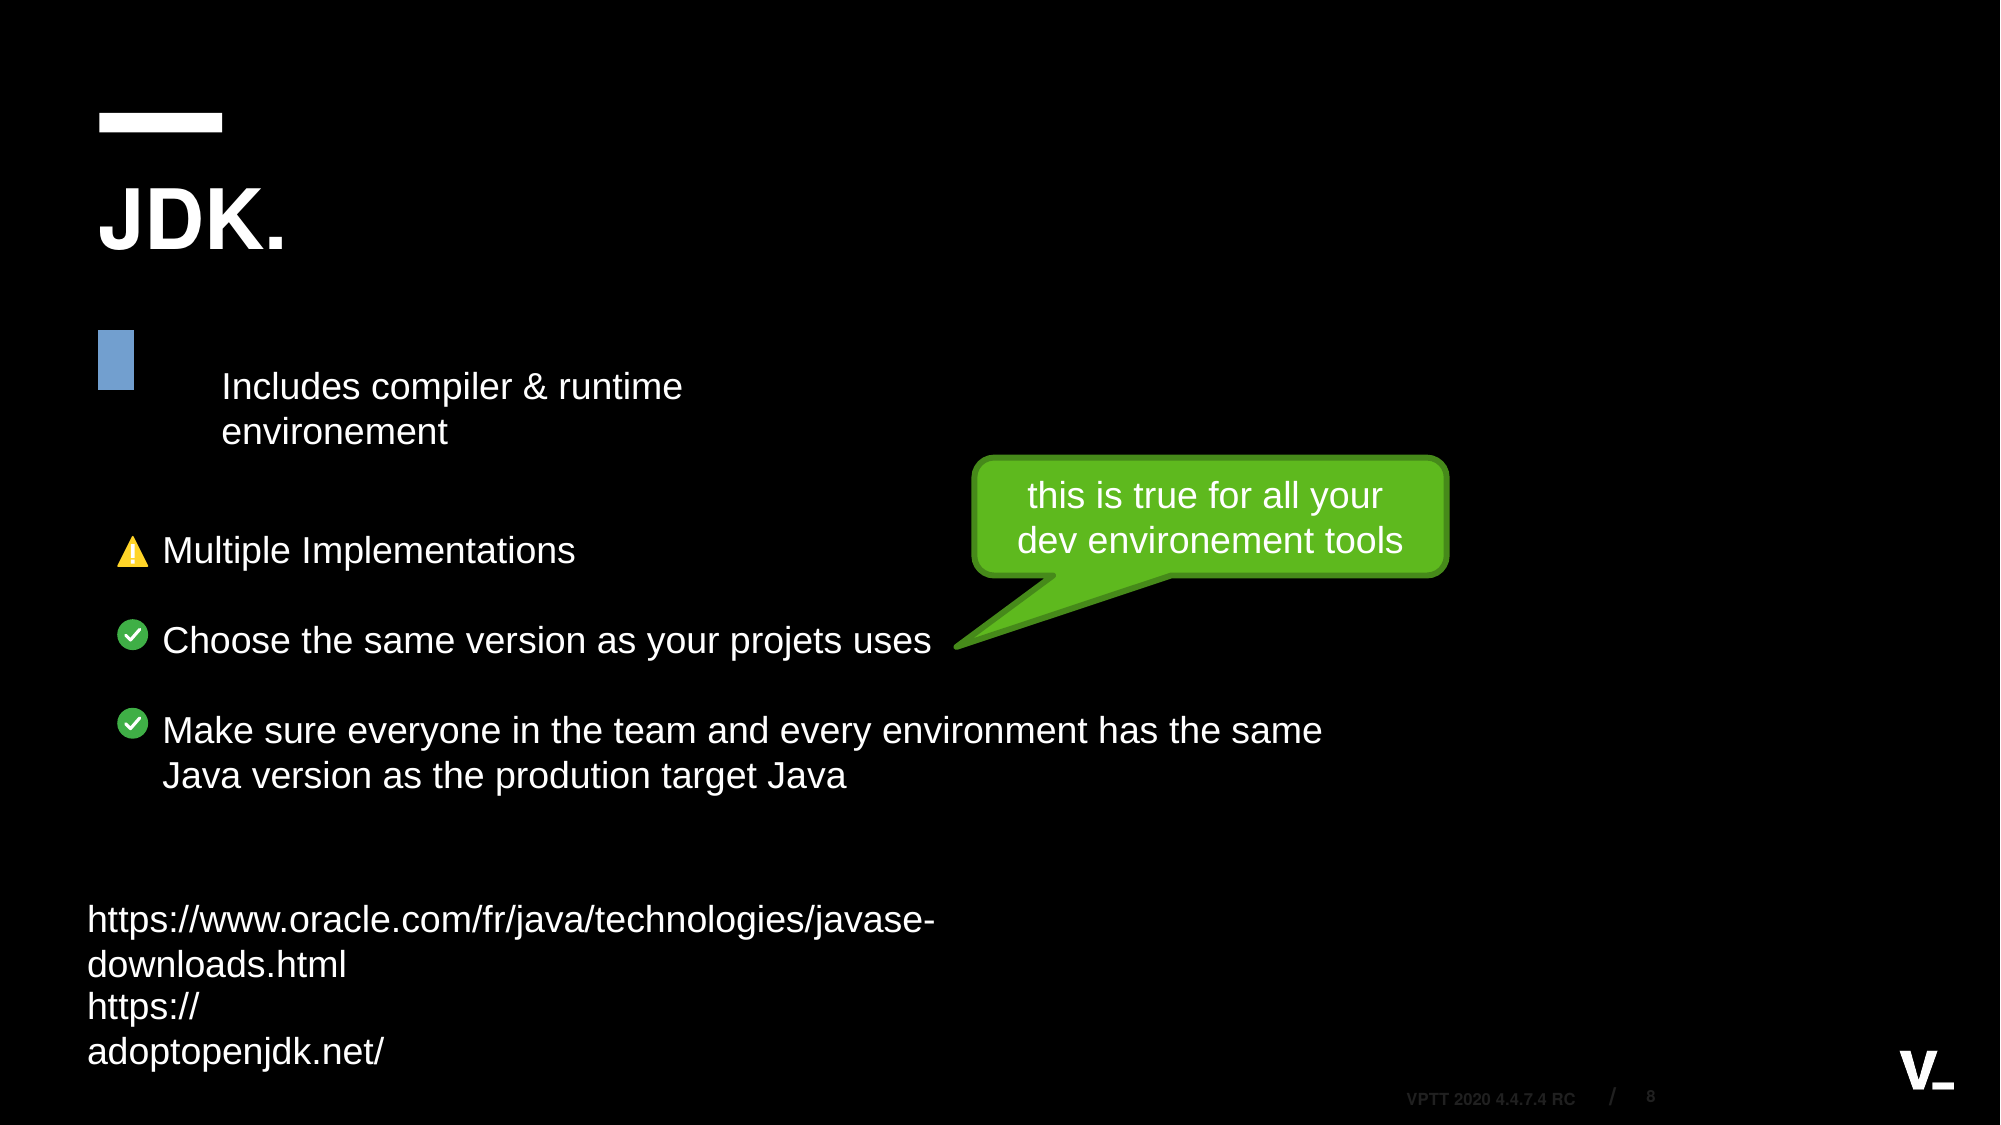

JDK.
Includes compiler & runtime environement

this is true for all your
dev environement tools
Multiple Implementations

Choose the same version as your projets uses

Make sure everyone in the team and every environment has the same Java version as the prodution target Java

https://www.oracle.com/fr/java/technologies/javase-downloads.html
https://adoptopenjdk.net/
8
VPTT 2020 4.4.7.4 RC       /